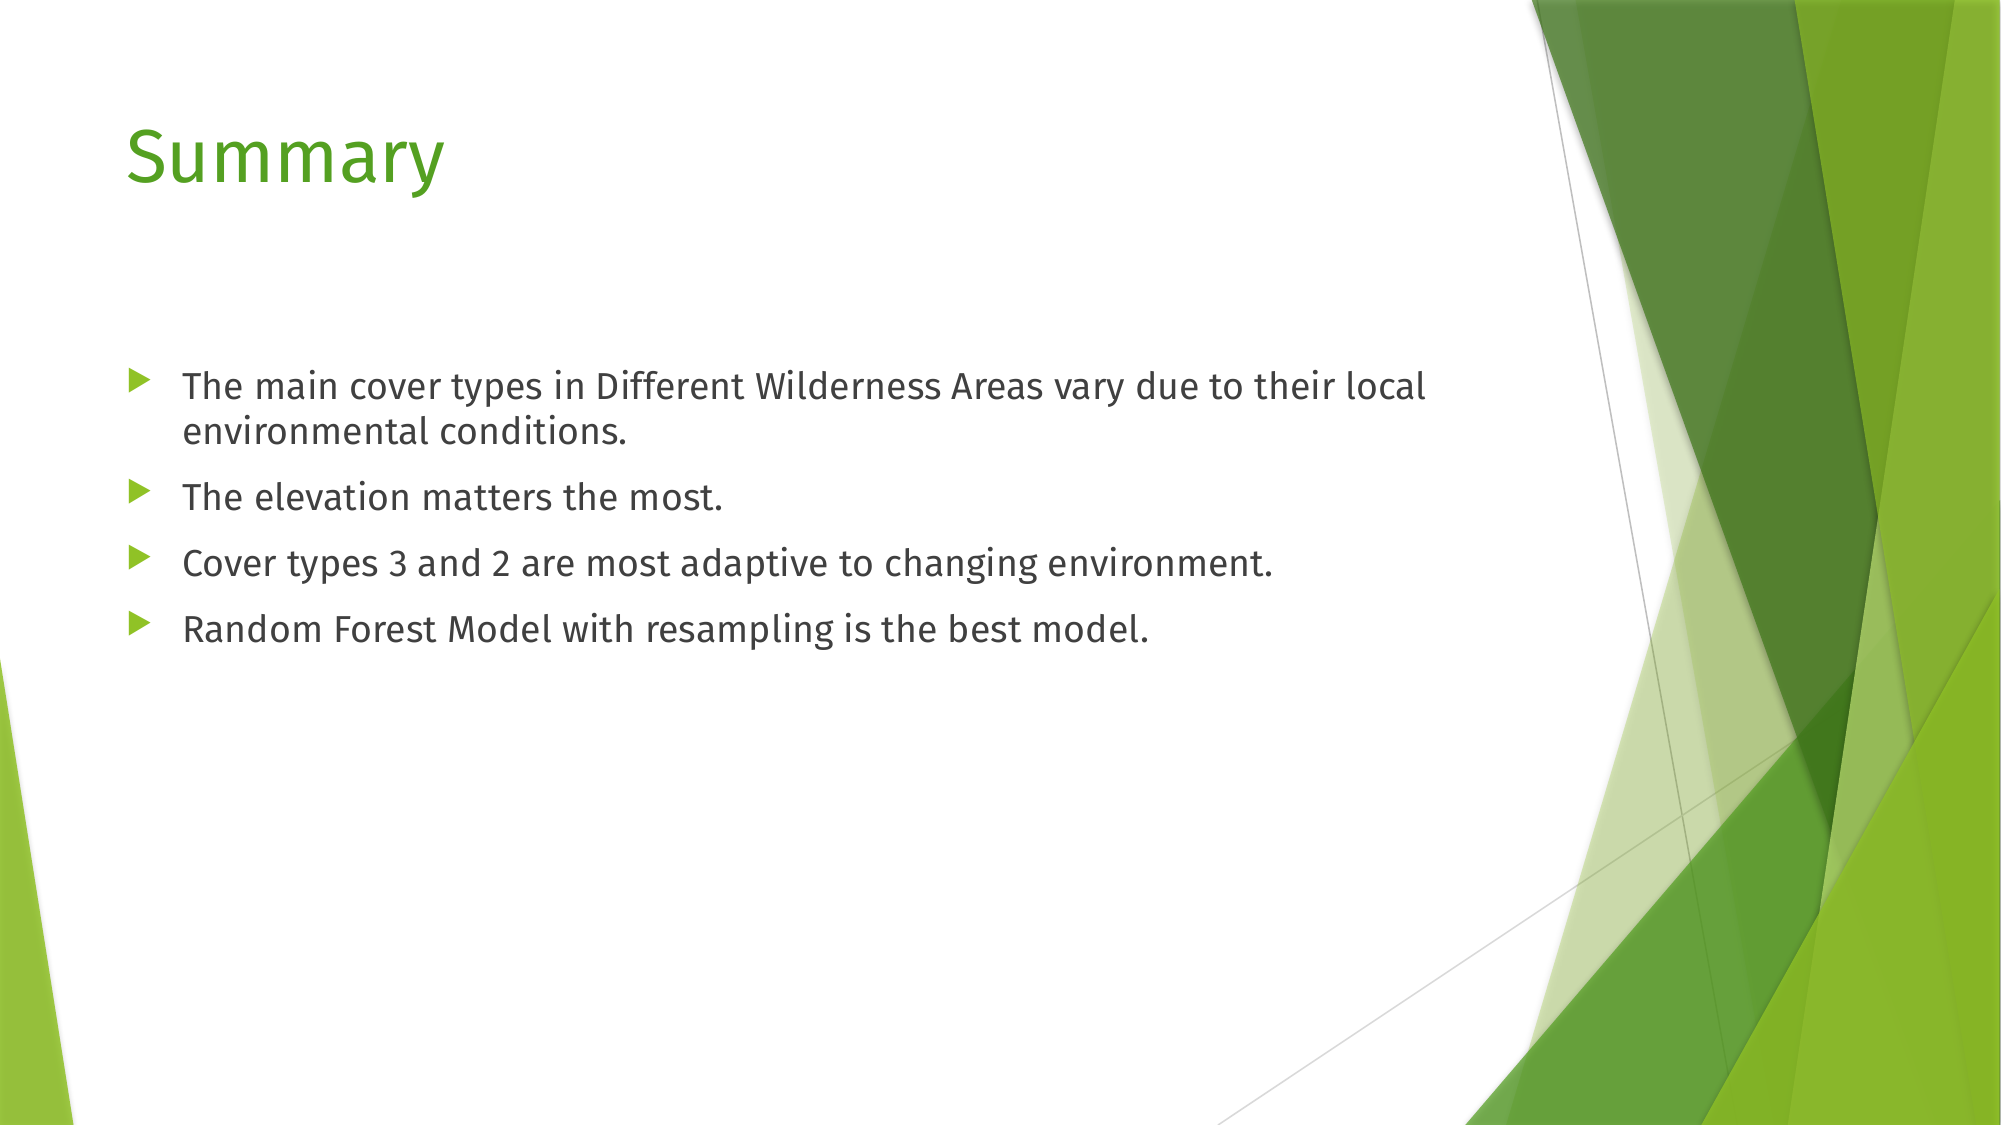

# Summary
The main cover types in Different Wilderness Areas vary due to their local environmental conditions.
The elevation matters the most.
Cover types 3 and 2 are most adaptive to changing environment.
Random Forest Model with resampling is the best model.